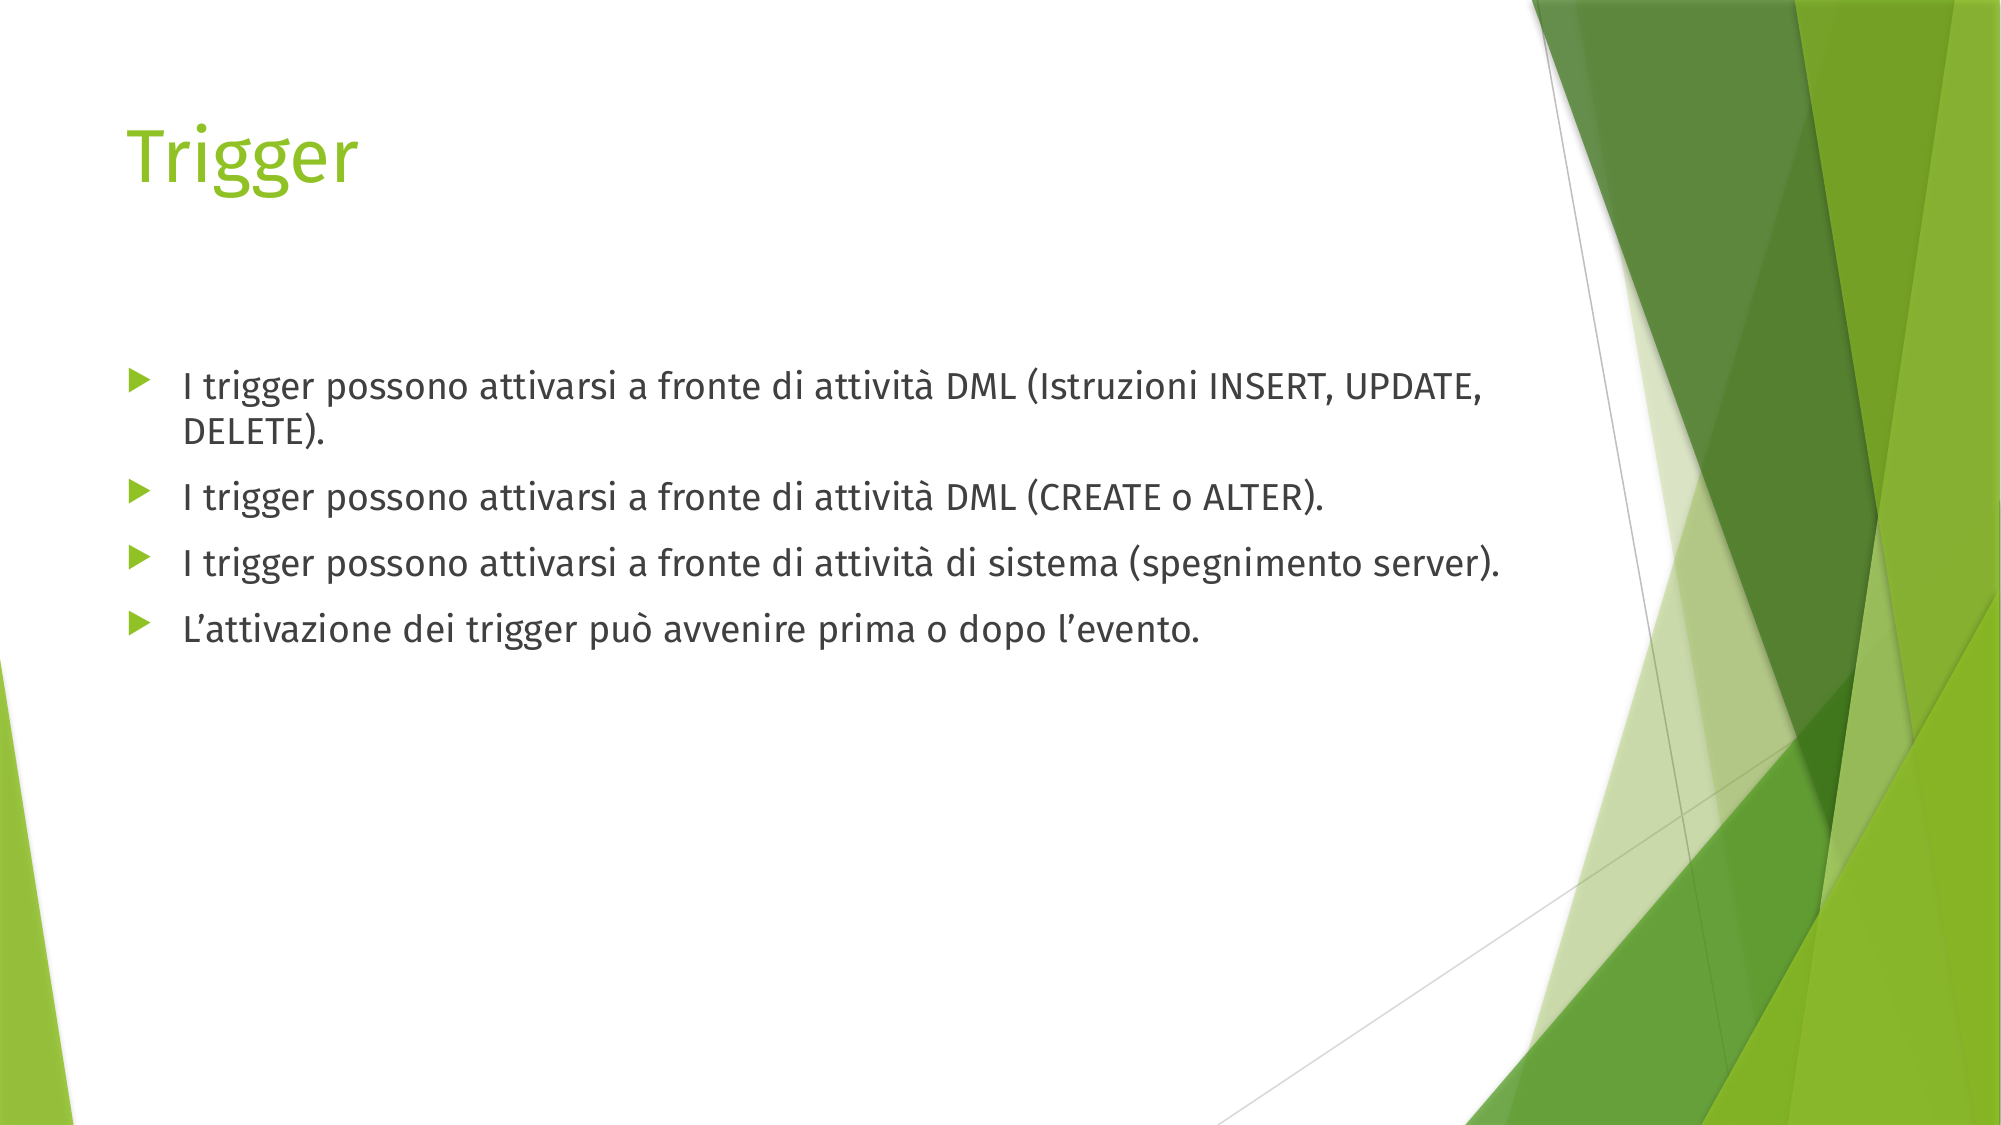

# Trigger
I trigger possono attivarsi a fronte di attività DML (Istruzioni INSERT, UPDATE, DELETE).
I trigger possono attivarsi a fronte di attività DML (CREATE o ALTER).
I trigger possono attivarsi a fronte di attività di sistema (spegnimento server).
L’attivazione dei trigger può avvenire prima o dopo l’evento.